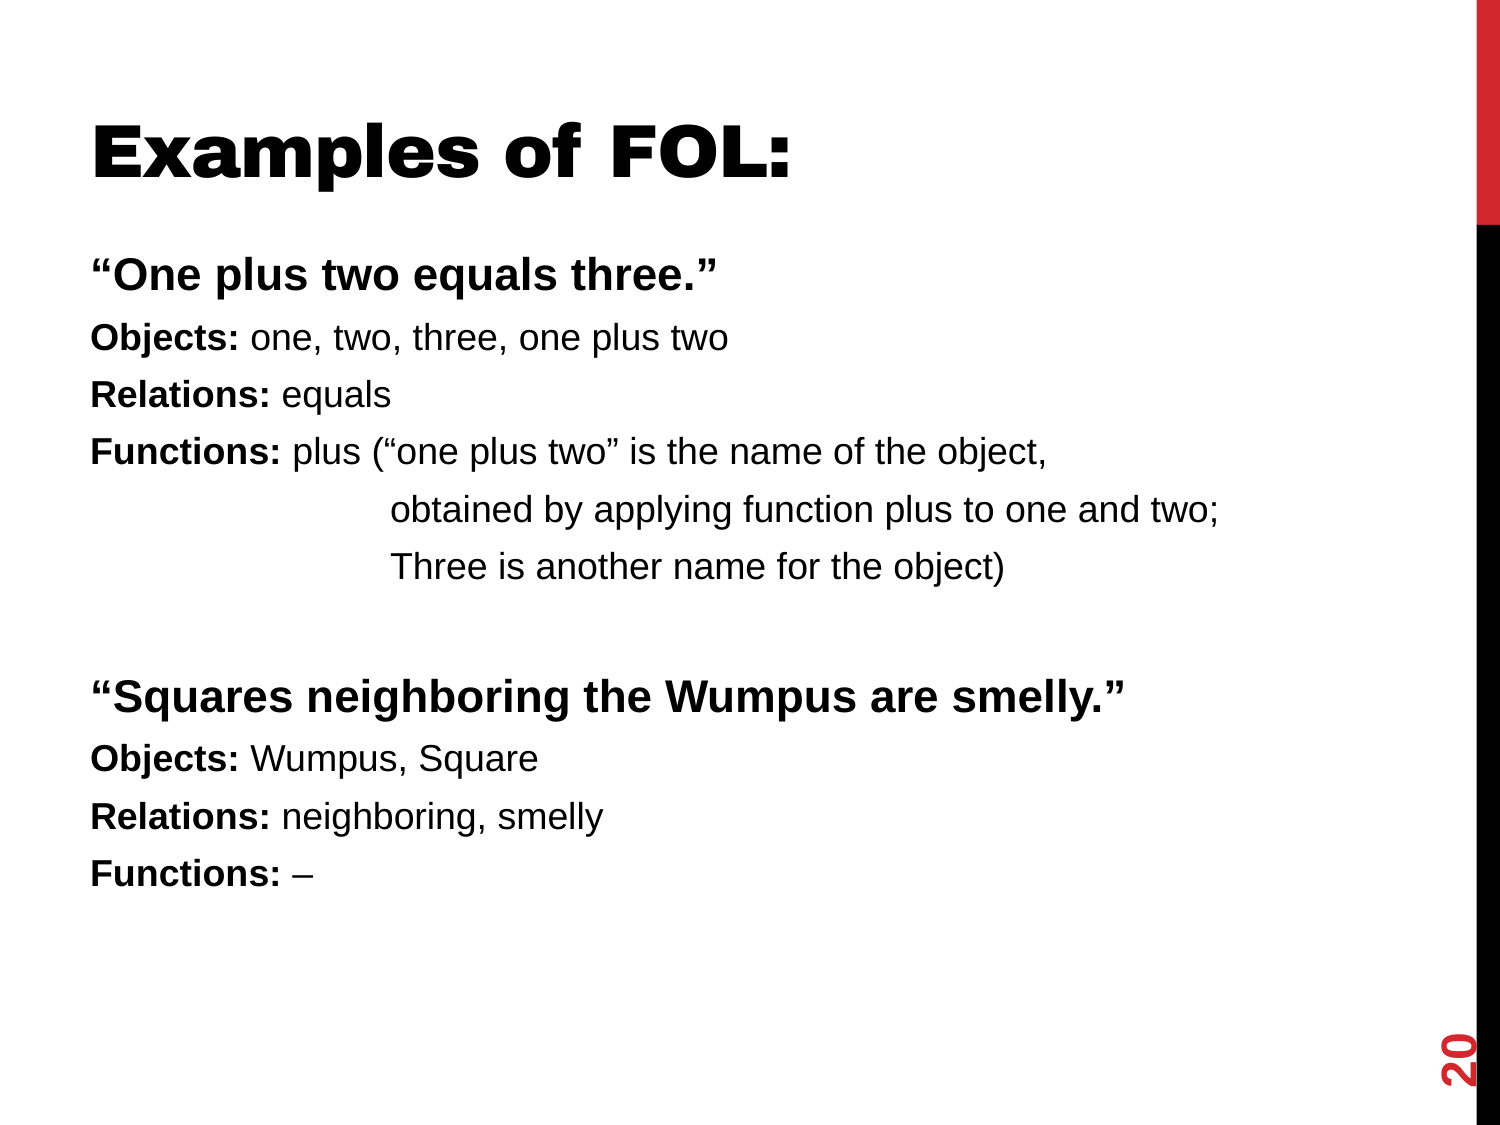

# Examples of FOL:
“One plus two equals three.”
Objects: one, two, three, one plus two
Relations: equals
Functions: plus (“one plus two” is the name of the object,
		obtained by applying function plus to one and two;
		Three is another name for the object)

“Squares neighboring the Wumpus are smelly.”
Objects: Wumpus, Square
Relations: neighboring, smelly
Functions: –

20